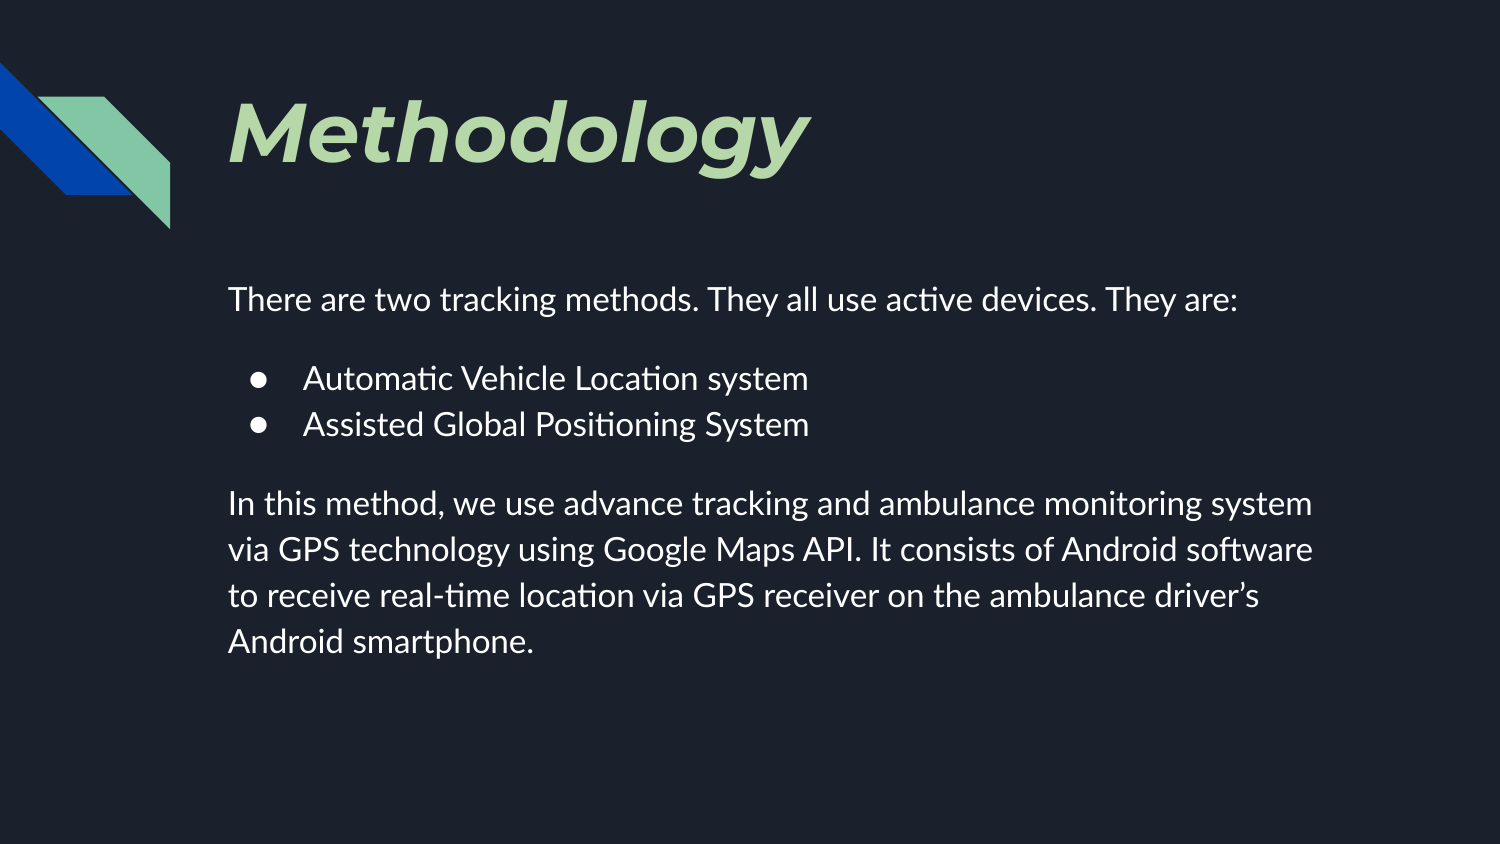

# Methodology
There are two tracking methods. They all use active devices. They are:
Automatic Vehicle Location system
Assisted Global Positioning System
In this method, we use advance tracking and ambulance monitoring system via GPS technology using Google Maps API. It consists of Android software to receive real-time location via GPS receiver on the ambulance driver’s Android smartphone.